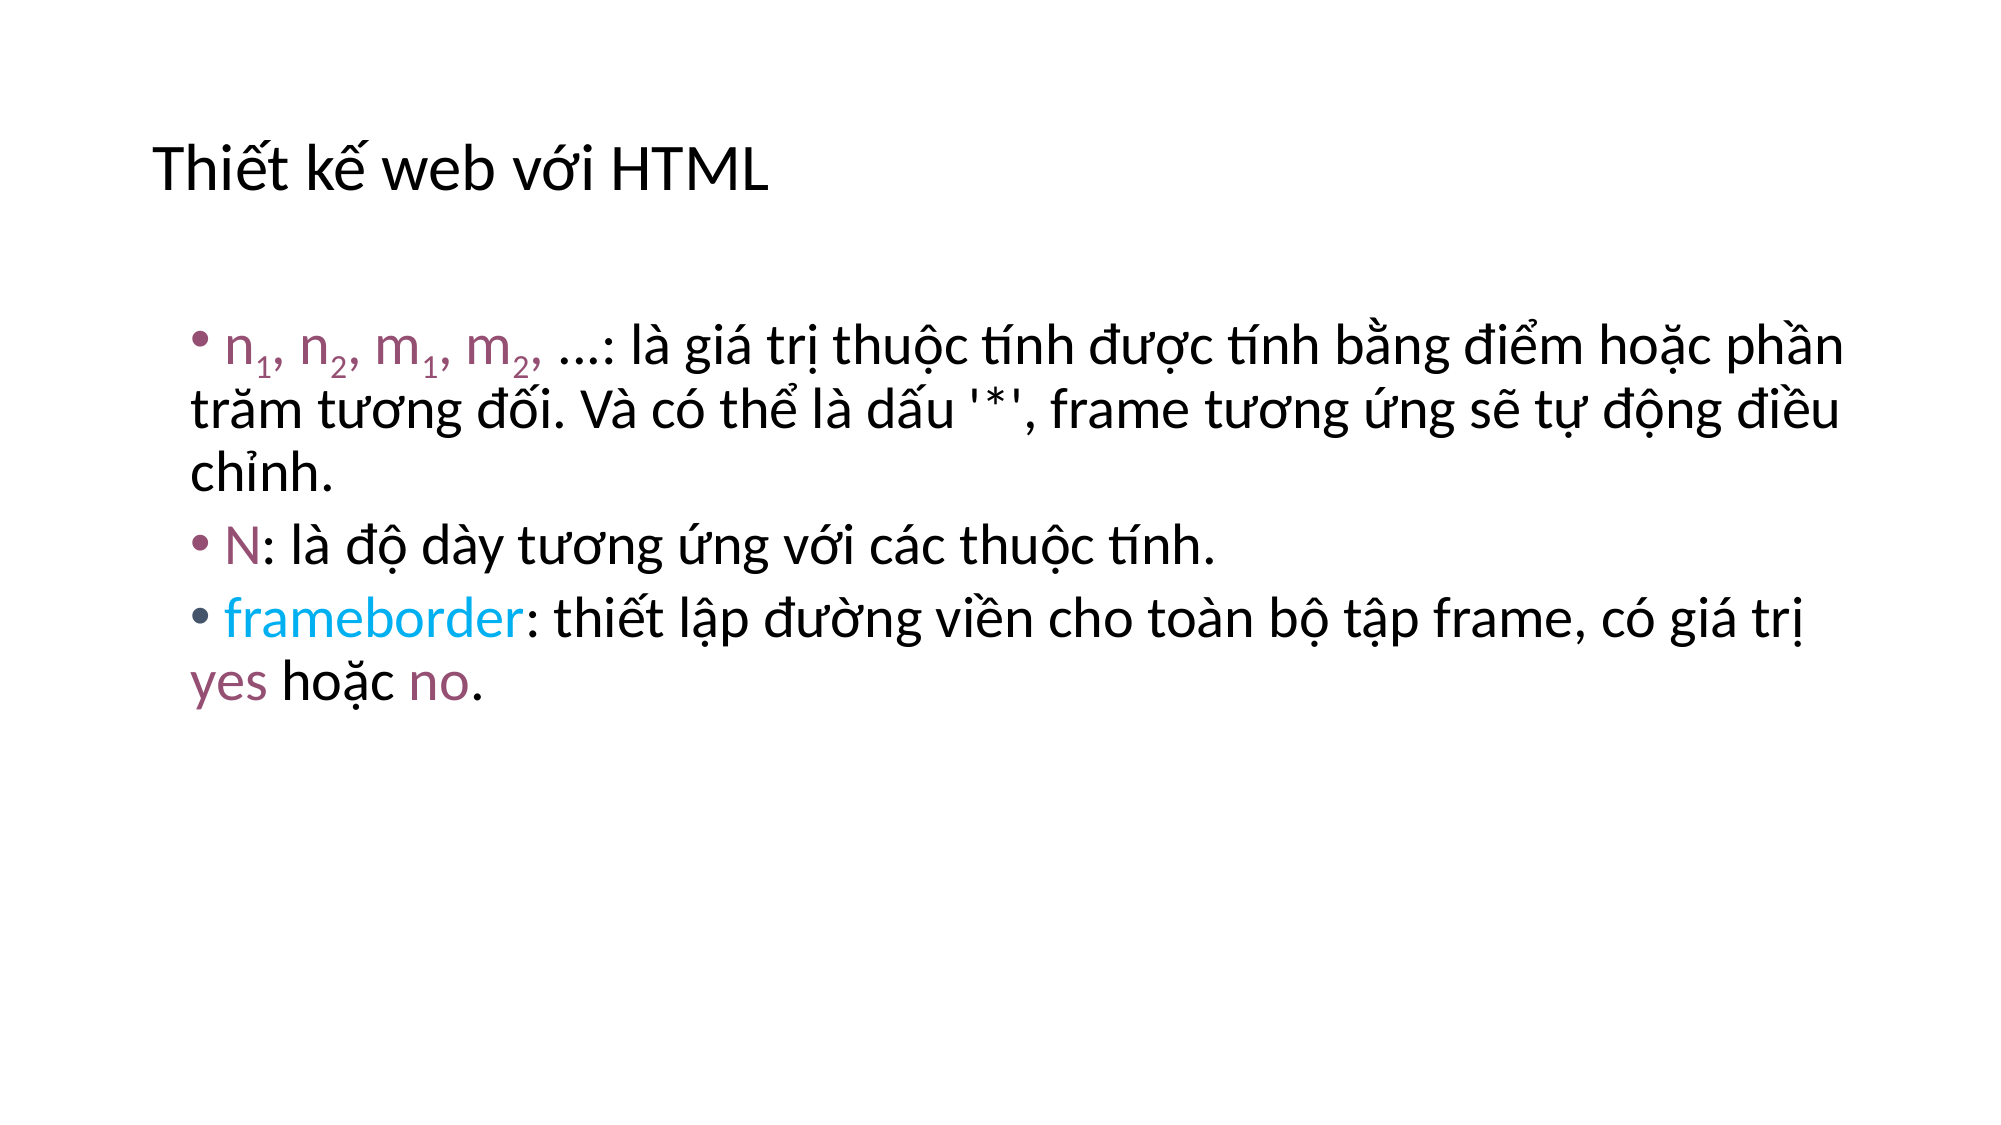

# Thiết kế web với HTML
 n1, n2, m1, m2, ...: là giá trị thuộc tính được tính bằng điểm hoặc phần trăm tương đối. Và có thể là dấu '*', frame tương ứng sẽ tự động điều chỉnh.
 N: là độ dày tương ứng với các thuộc tính.
 frameborder: thiết lập đường viền cho toàn bộ tập frame, có giá trị yes hoặc no.